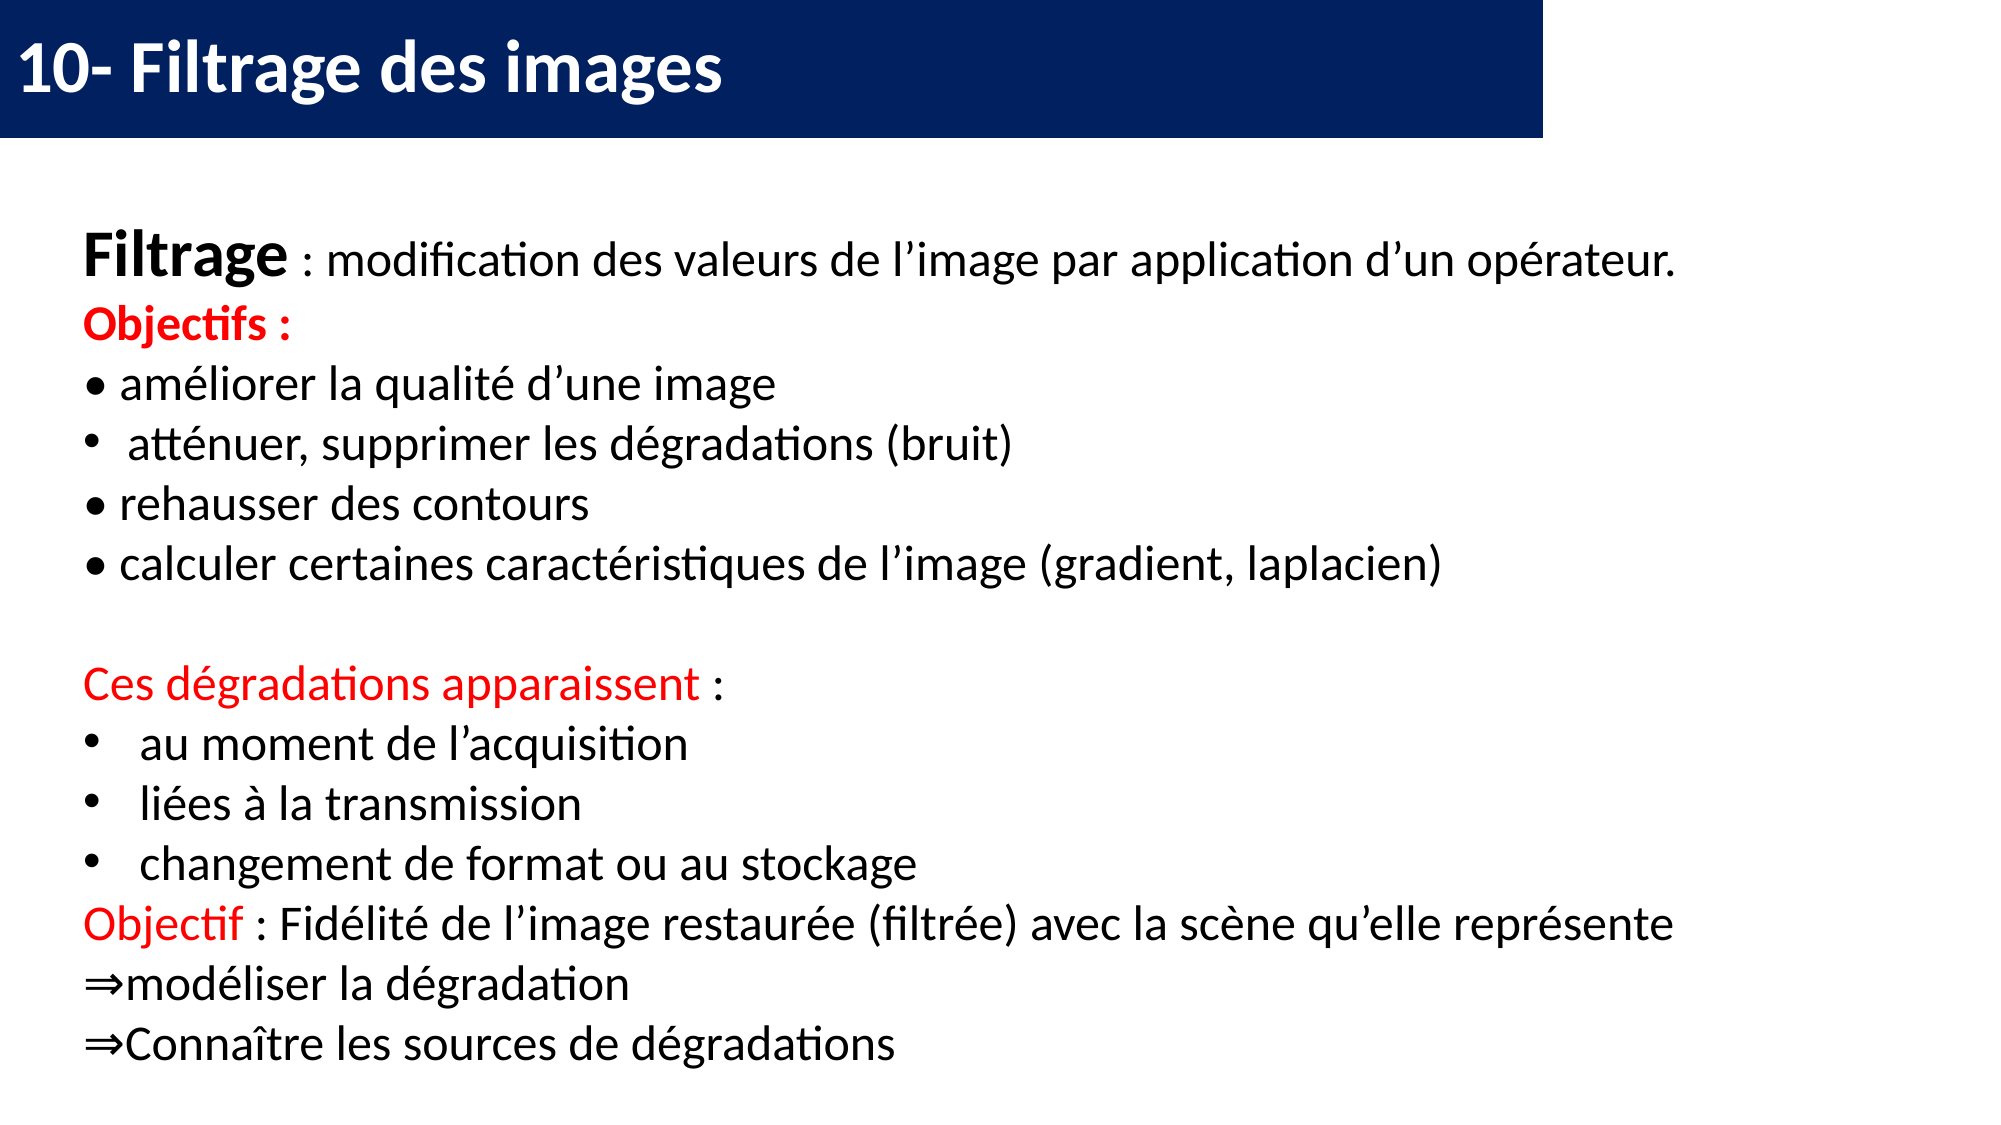

10- Filtrage des images
Filtrage : modification des valeurs de l’image par application d’un opérateur.
Objectifs :
• améliorer la qualité d’une image
atténuer, supprimer les dégradations (bruit)
• rehausser des contours
• calculer certaines caractéristiques de l’image (gradient, laplacien)

Ces dégradations apparaissent :
au moment de l’acquisition
liées à la transmission
changement de format ou au stockage
Objectif : Fidélité de l’image restaurée (filtrée) avec la scène qu’elle représente
⇒modéliser la dégradation
⇒Connaître les sources de dégradations